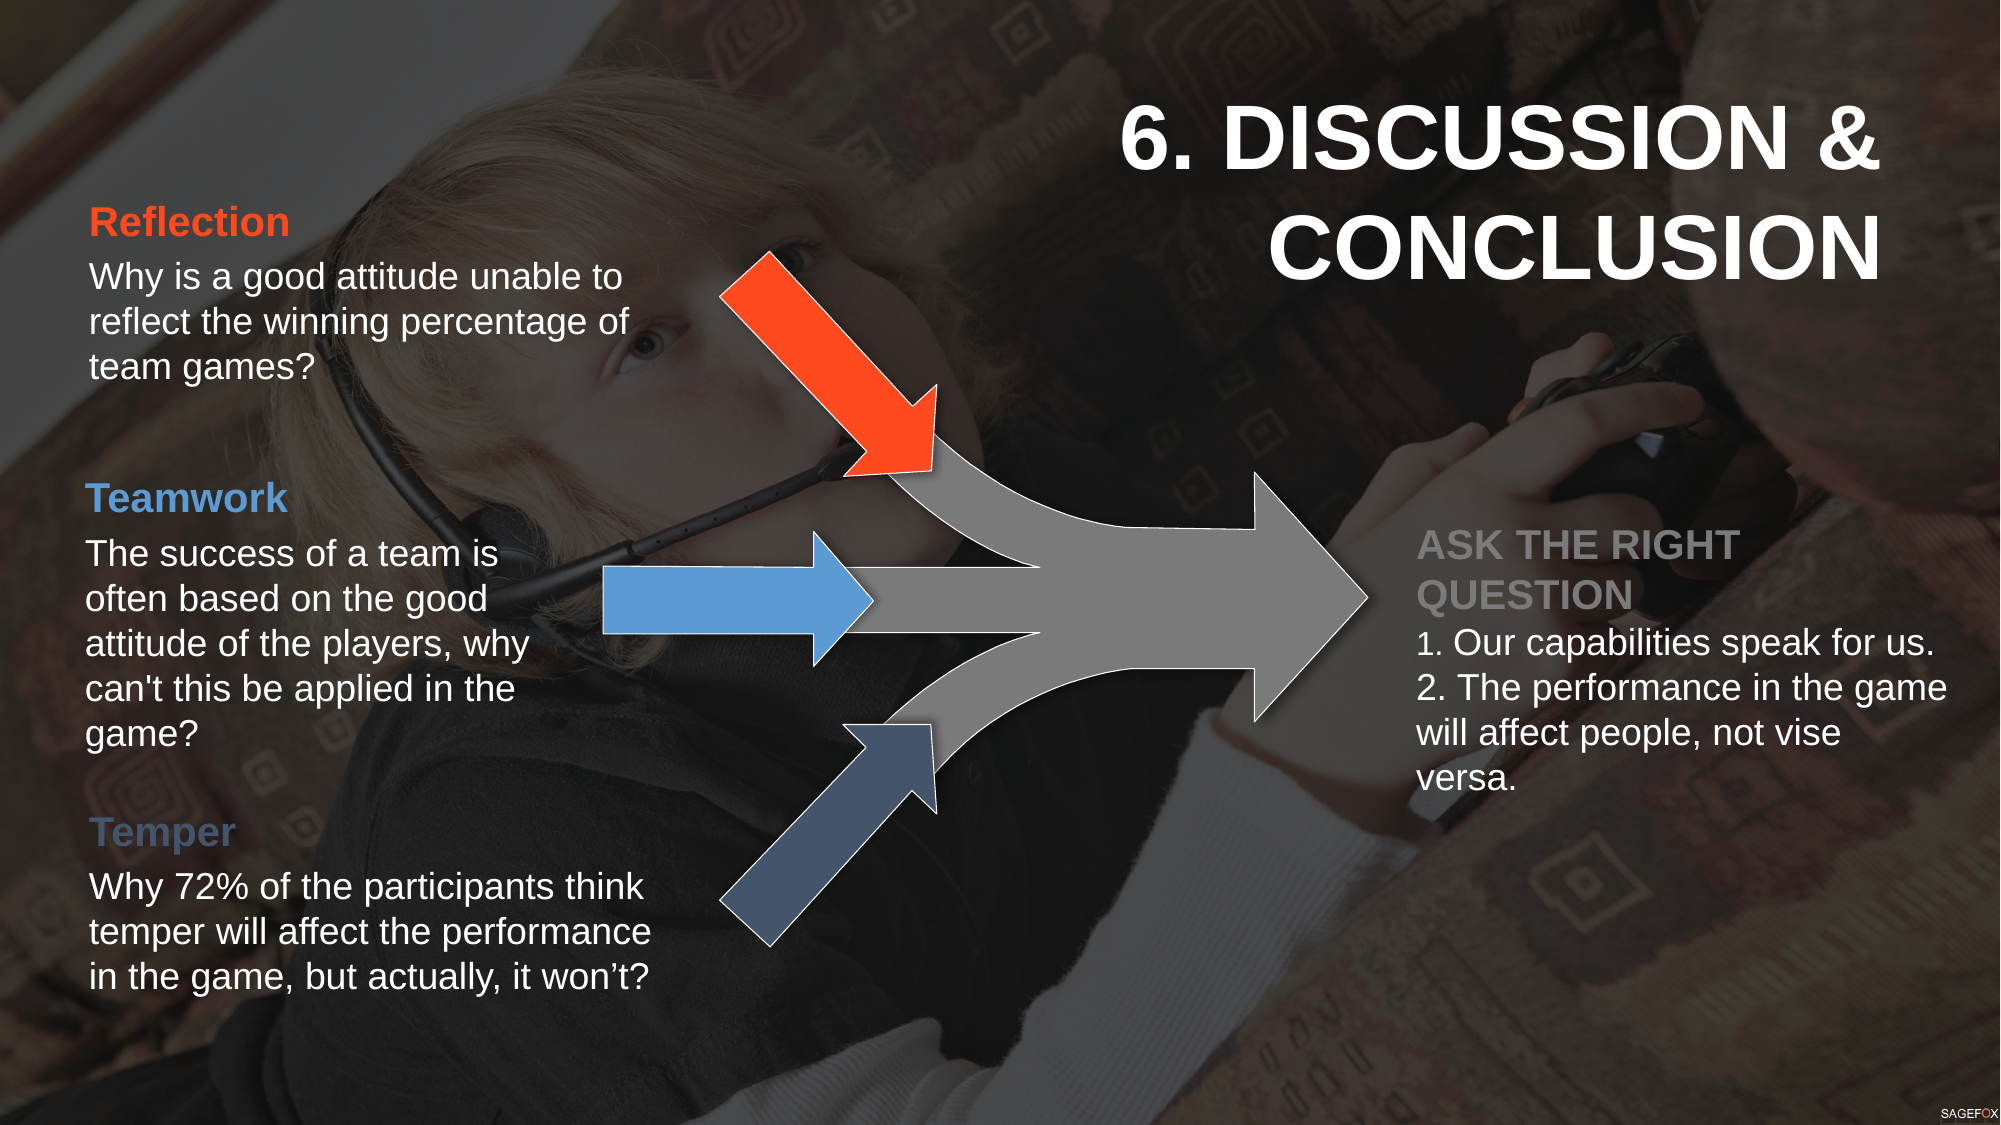

6. DISCUSSION & CONCLUSION
Reflection
Why is a good attitude unable to reflect the winning percentage of team games?

Teamwork
The success of a team is often based on the good attitude of the players, why can't this be applied in the game?
ASK THE RIGHT QUESTION
1. Our capabilities speak for us.
2. The performance in the game will affect people, not vise versa.

Temper
Why 72% of the participants think temper will affect the performance in the game, but actually, it won’t?